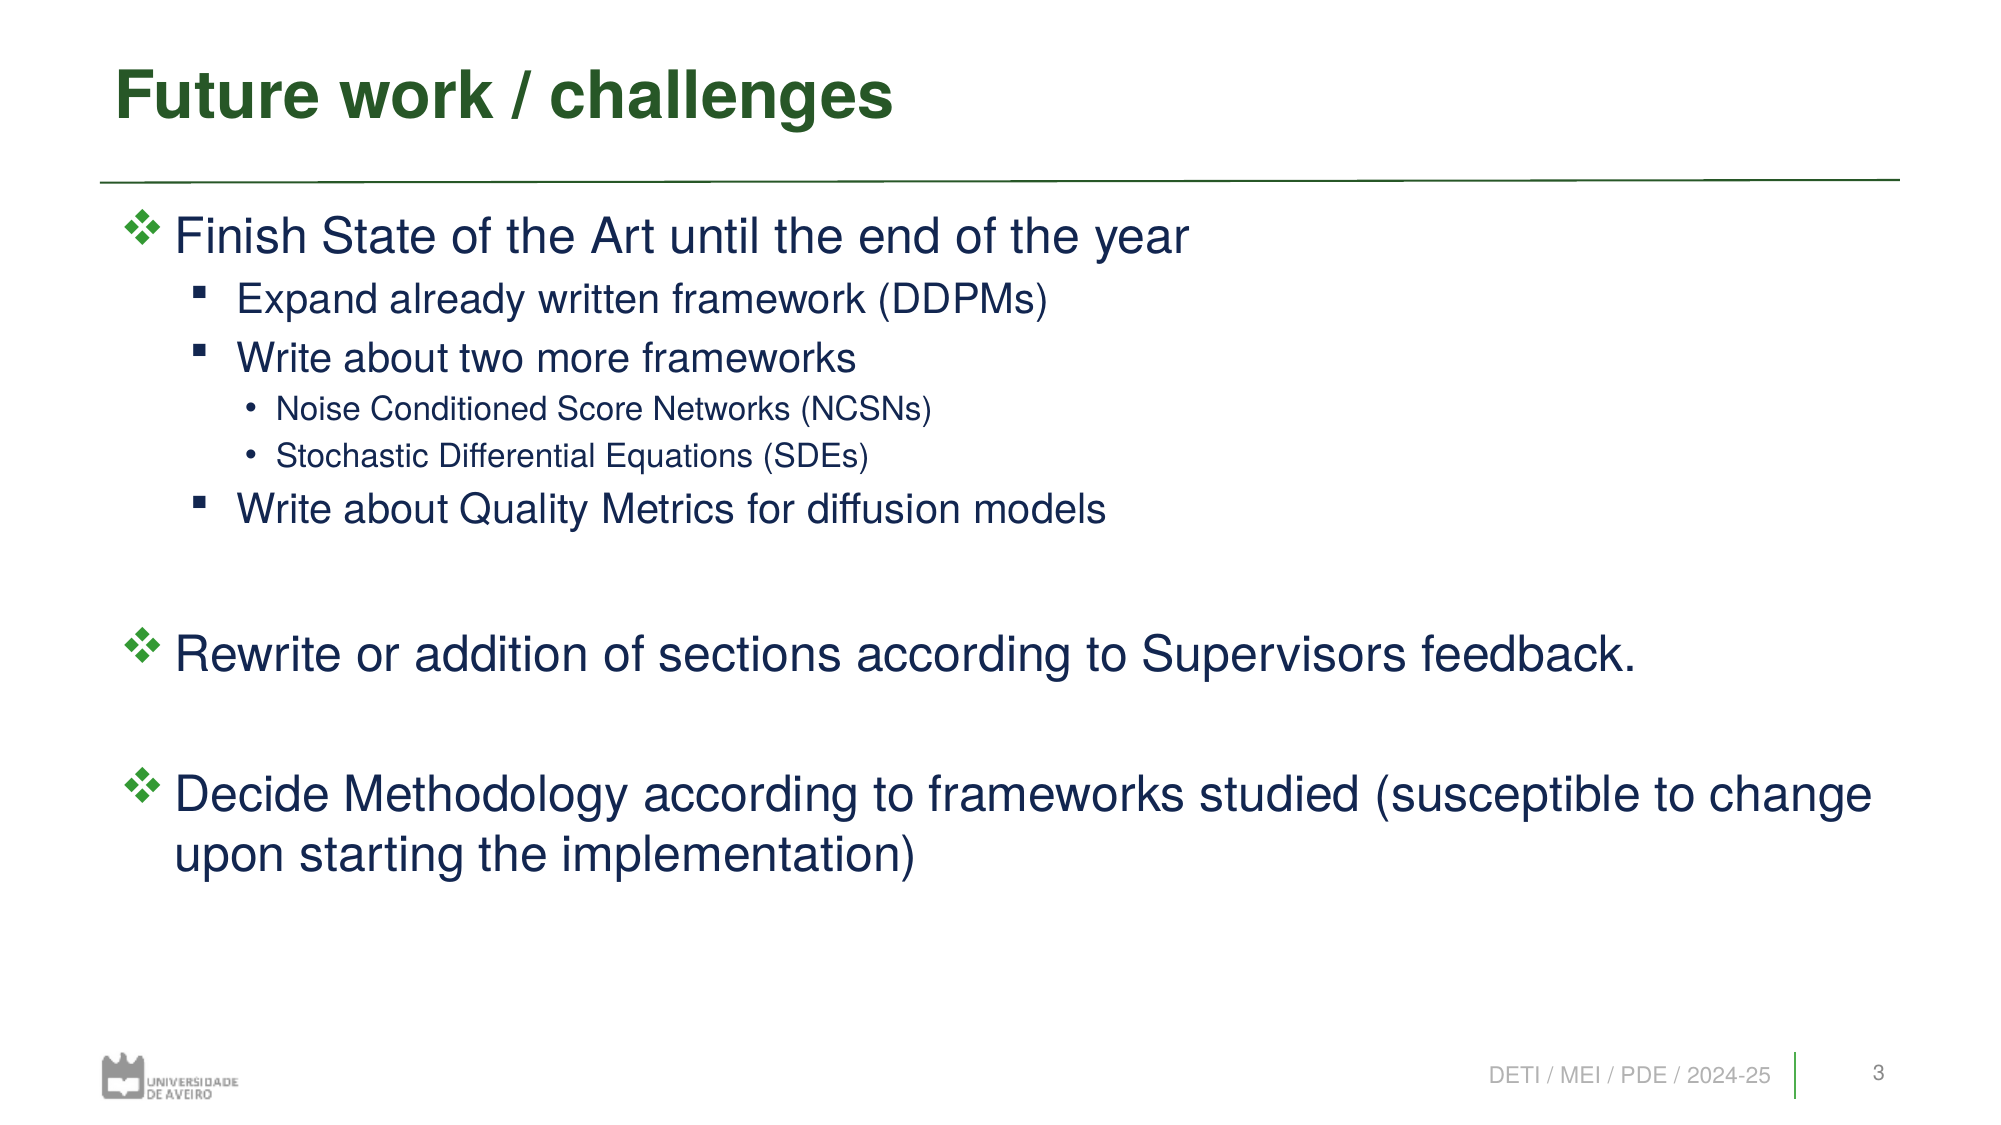

# Future work / challenges
Finish State of the Art until the end of the year
Expand already written framework (DDPMs)
Write about two more frameworks
Noise Conditioned Score Networks (NCSNs)
Stochastic Differential Equations (SDEs)
Write about Quality Metrics for diffusion models

Rewrite or addition of sections according to Supervisors feedback.

Decide Methodology according to frameworks studied (susceptible to change upon starting the implementation)
DETI / MEI / PDE / 2024-25
3